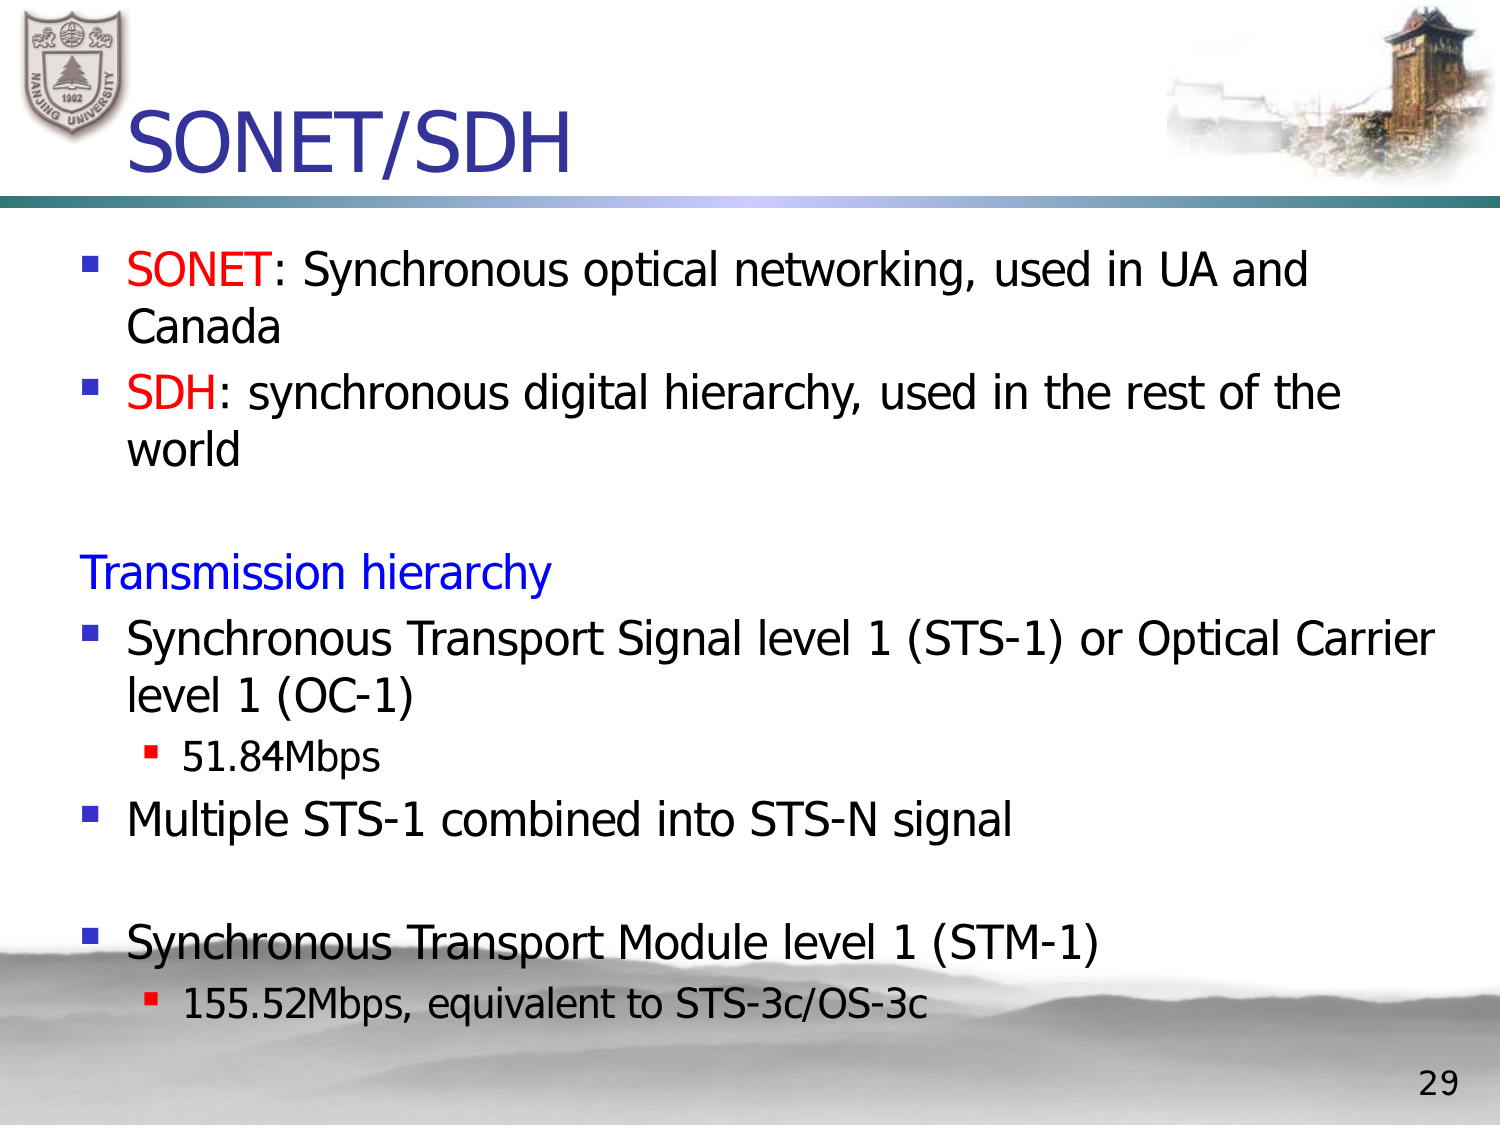

# SONET/SDH
SONET: Synchronous optical networking, used in UA and Canada
SDH: synchronous digital hierarchy, used in the rest of the world

Transmission hierarchy
Synchronous Transport Signal level 1 (STS-1) or Optical Carrier level 1 (OC-1)
51.84Mbps
Multiple STS-1 combined into STS-N signal

Synchronous Transport Module level 1 (STM-1)
155.52Mbps, equivalent to STS-3c/OS-3c
29